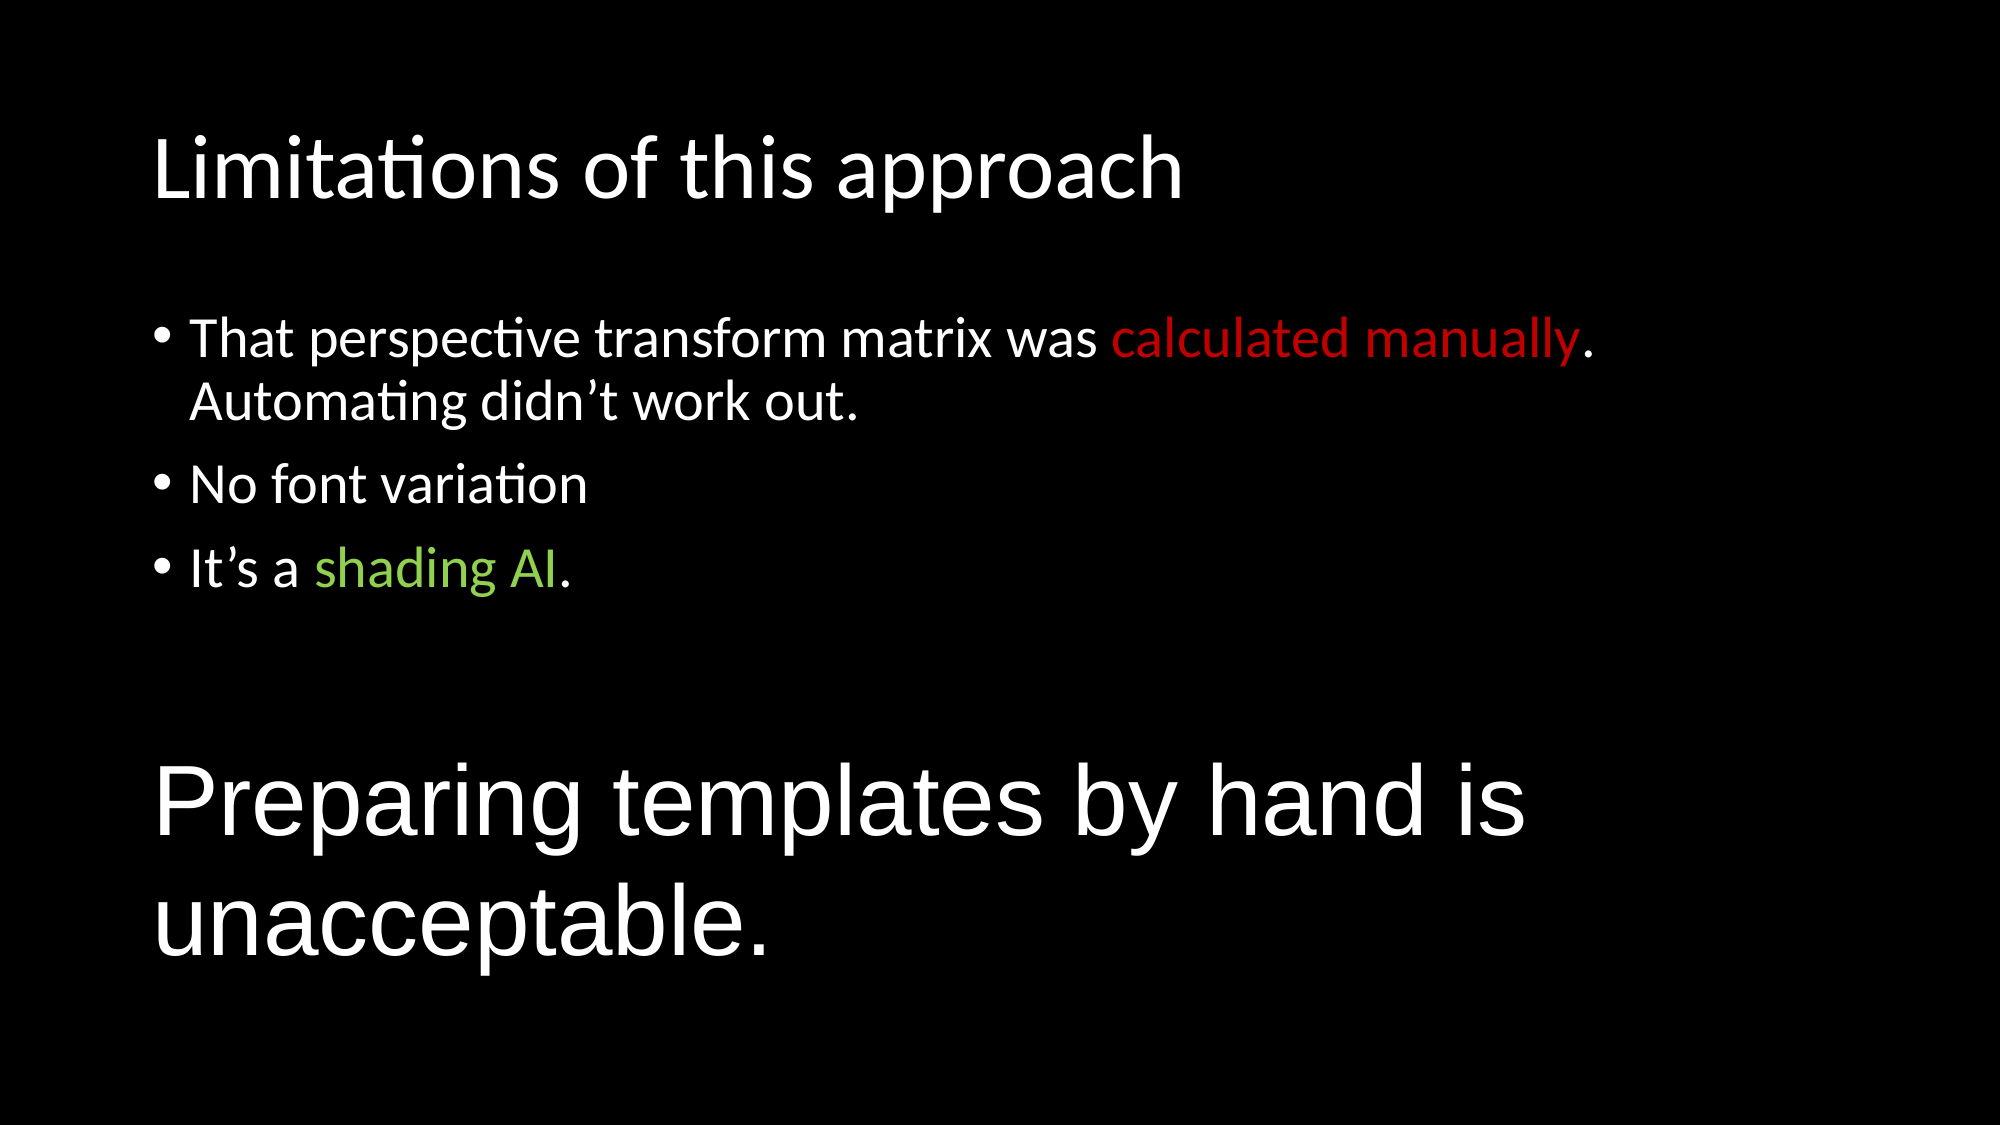

Limitations of this approach
That perspective transform matrix was calculated manually. Automating didn’t work out.
No font variation
It’s a shading AI.

Preparing templates by hand is unacceptable.